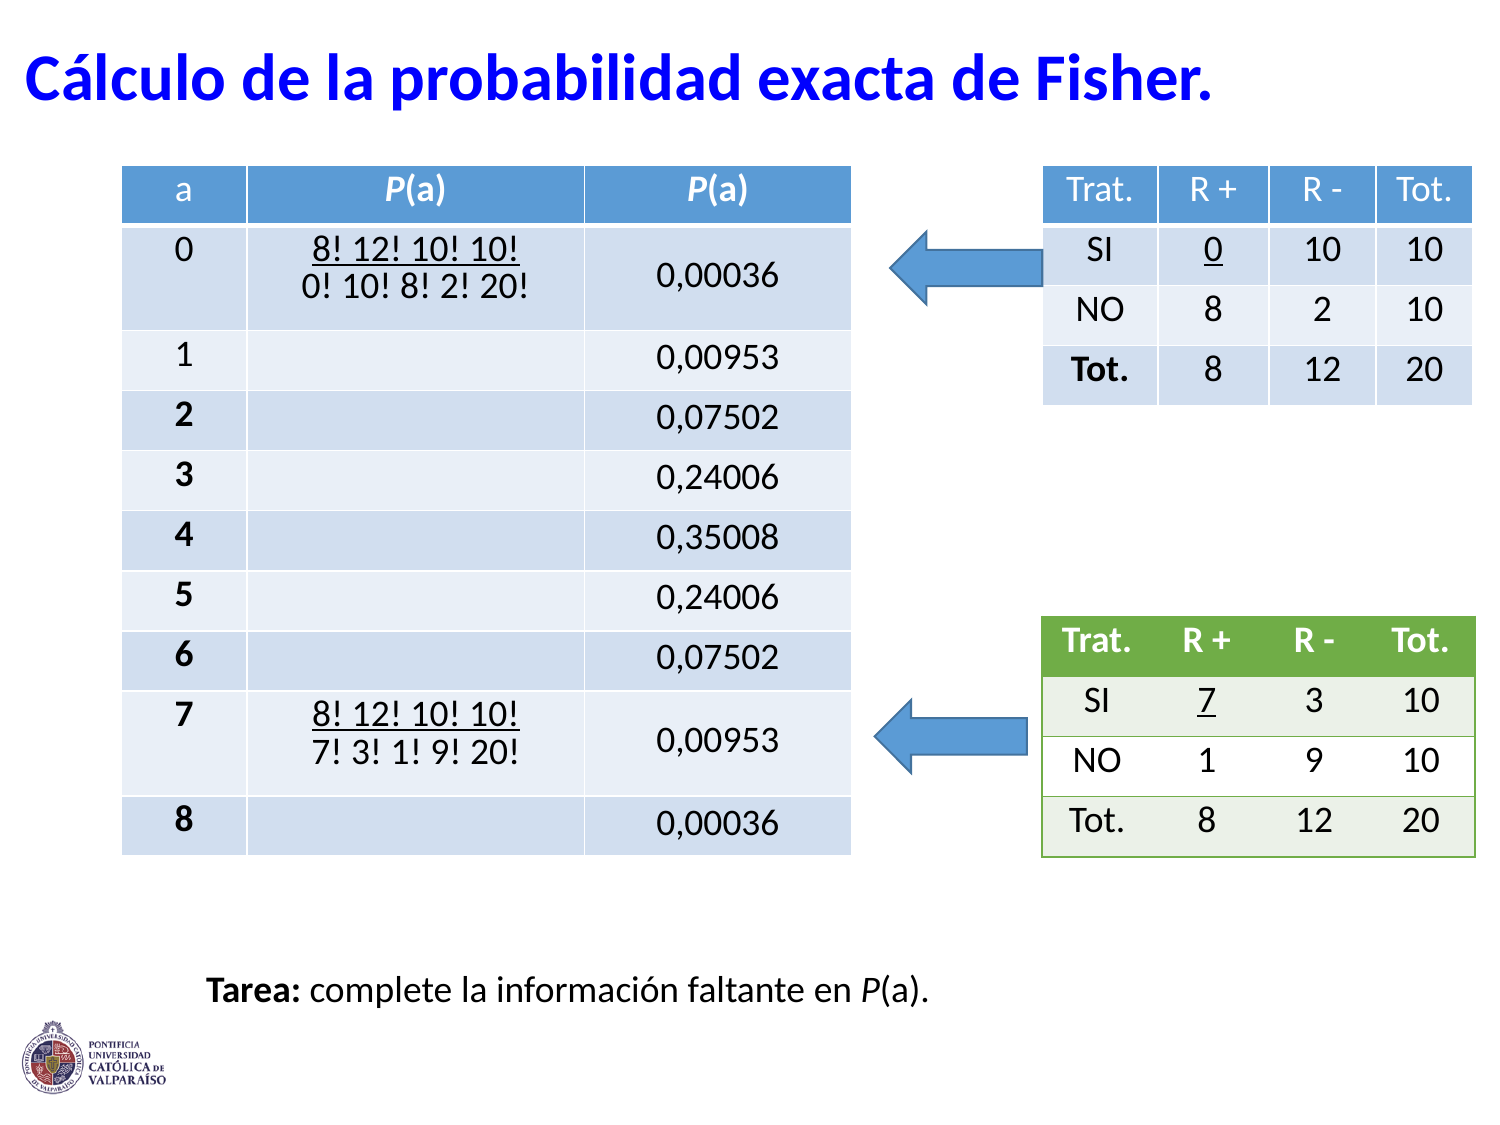

Cálculo de la probabilidad exacta de Fisher.
| a | P(a) | P(a) |
| --- | --- | --- |
| 0 | 8! 12! 10! 10! 0! 10! 8! 2! 20! | 0,00036 |
| 1 |  | 0,00953 |
| 2 |  | 0,07502 |
| 3 |  | 0,24006 |
| 4 |  | 0,35008 |
| 5 |  | 0,24006 |
| 6 |  | 0,07502 |
| 7 | 8! 12! 10! 10! 7! 3! 1! 9! 20! | 0,00953 |
| 8 |  | 0,00036 |
| Trat. | R + | R - | Tot. |
| --- | --- | --- | --- |
| SI | 0 | 10 | 10 |
| NO | 8 | 2 | 10 |
| Tot. | 8 | 12 | 20 |

| Trat. | R + | R - | Tot. |
| --- | --- | --- | --- |
| SI | 7 | 3 | 10 |
| NO | 1 | 9 | 10 |
| Tot. | 8 | 12 | 20 |

Tarea: complete la información faltante en P(a).